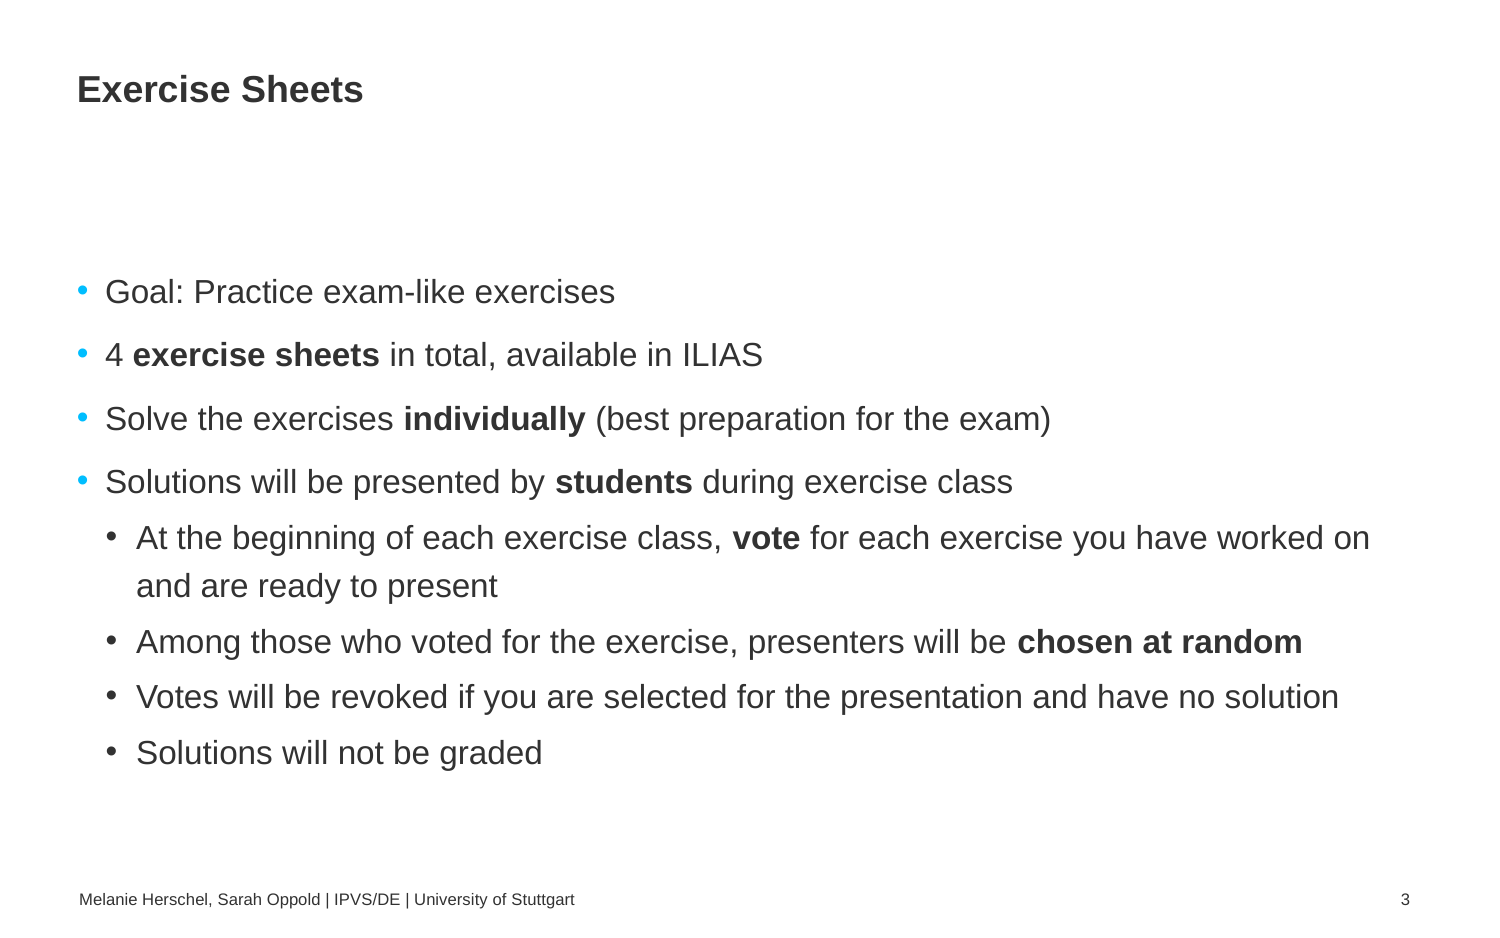

# Exercise Sheets

Goal: Practice exam-like exercises
4 exercise sheets in total, available in ILIAS
Solve the exercises individually (best preparation for the exam)
Solutions will be presented by students during exercise class
At the beginning of each exercise class, vote for each exercise you have worked on and are ready to present
Among those who voted for the exercise, presenters will be chosen at random
Votes will be revoked if you are selected for the presentation and have no solution
Solutions will not be graded
Melanie Herschel, Sarah Oppold | IPVS/DE | University of Stuttgart
3